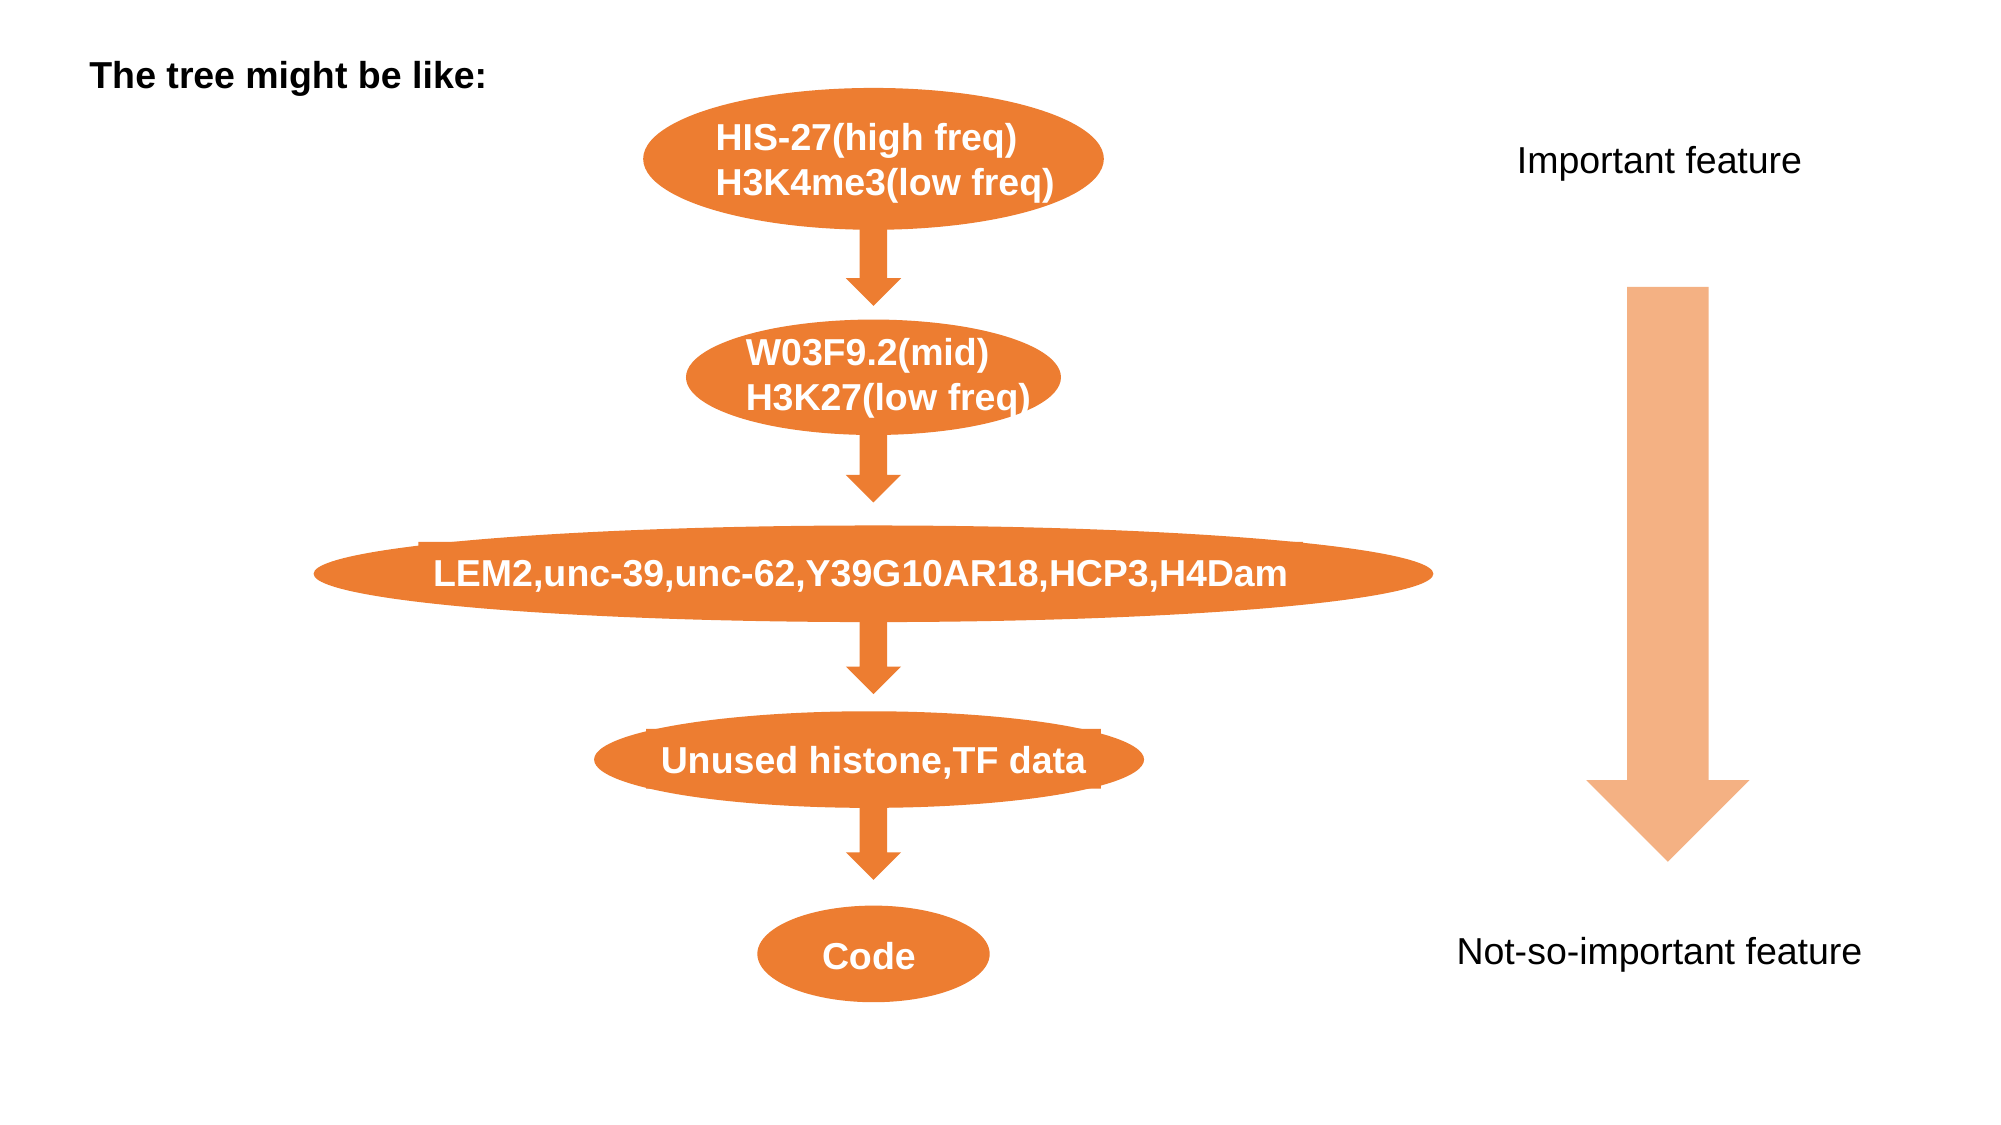

The tree might be like:

HIS-27(high freq)
H3K4me3(low freq)

W03F9.2(mid)
H3K27(low freq)

LEM2,unc-39,unc-62,Y39G10AR18,HCP3,H4Dam

Unused histone,TF data

Code
Important feature

Not-so-important feature